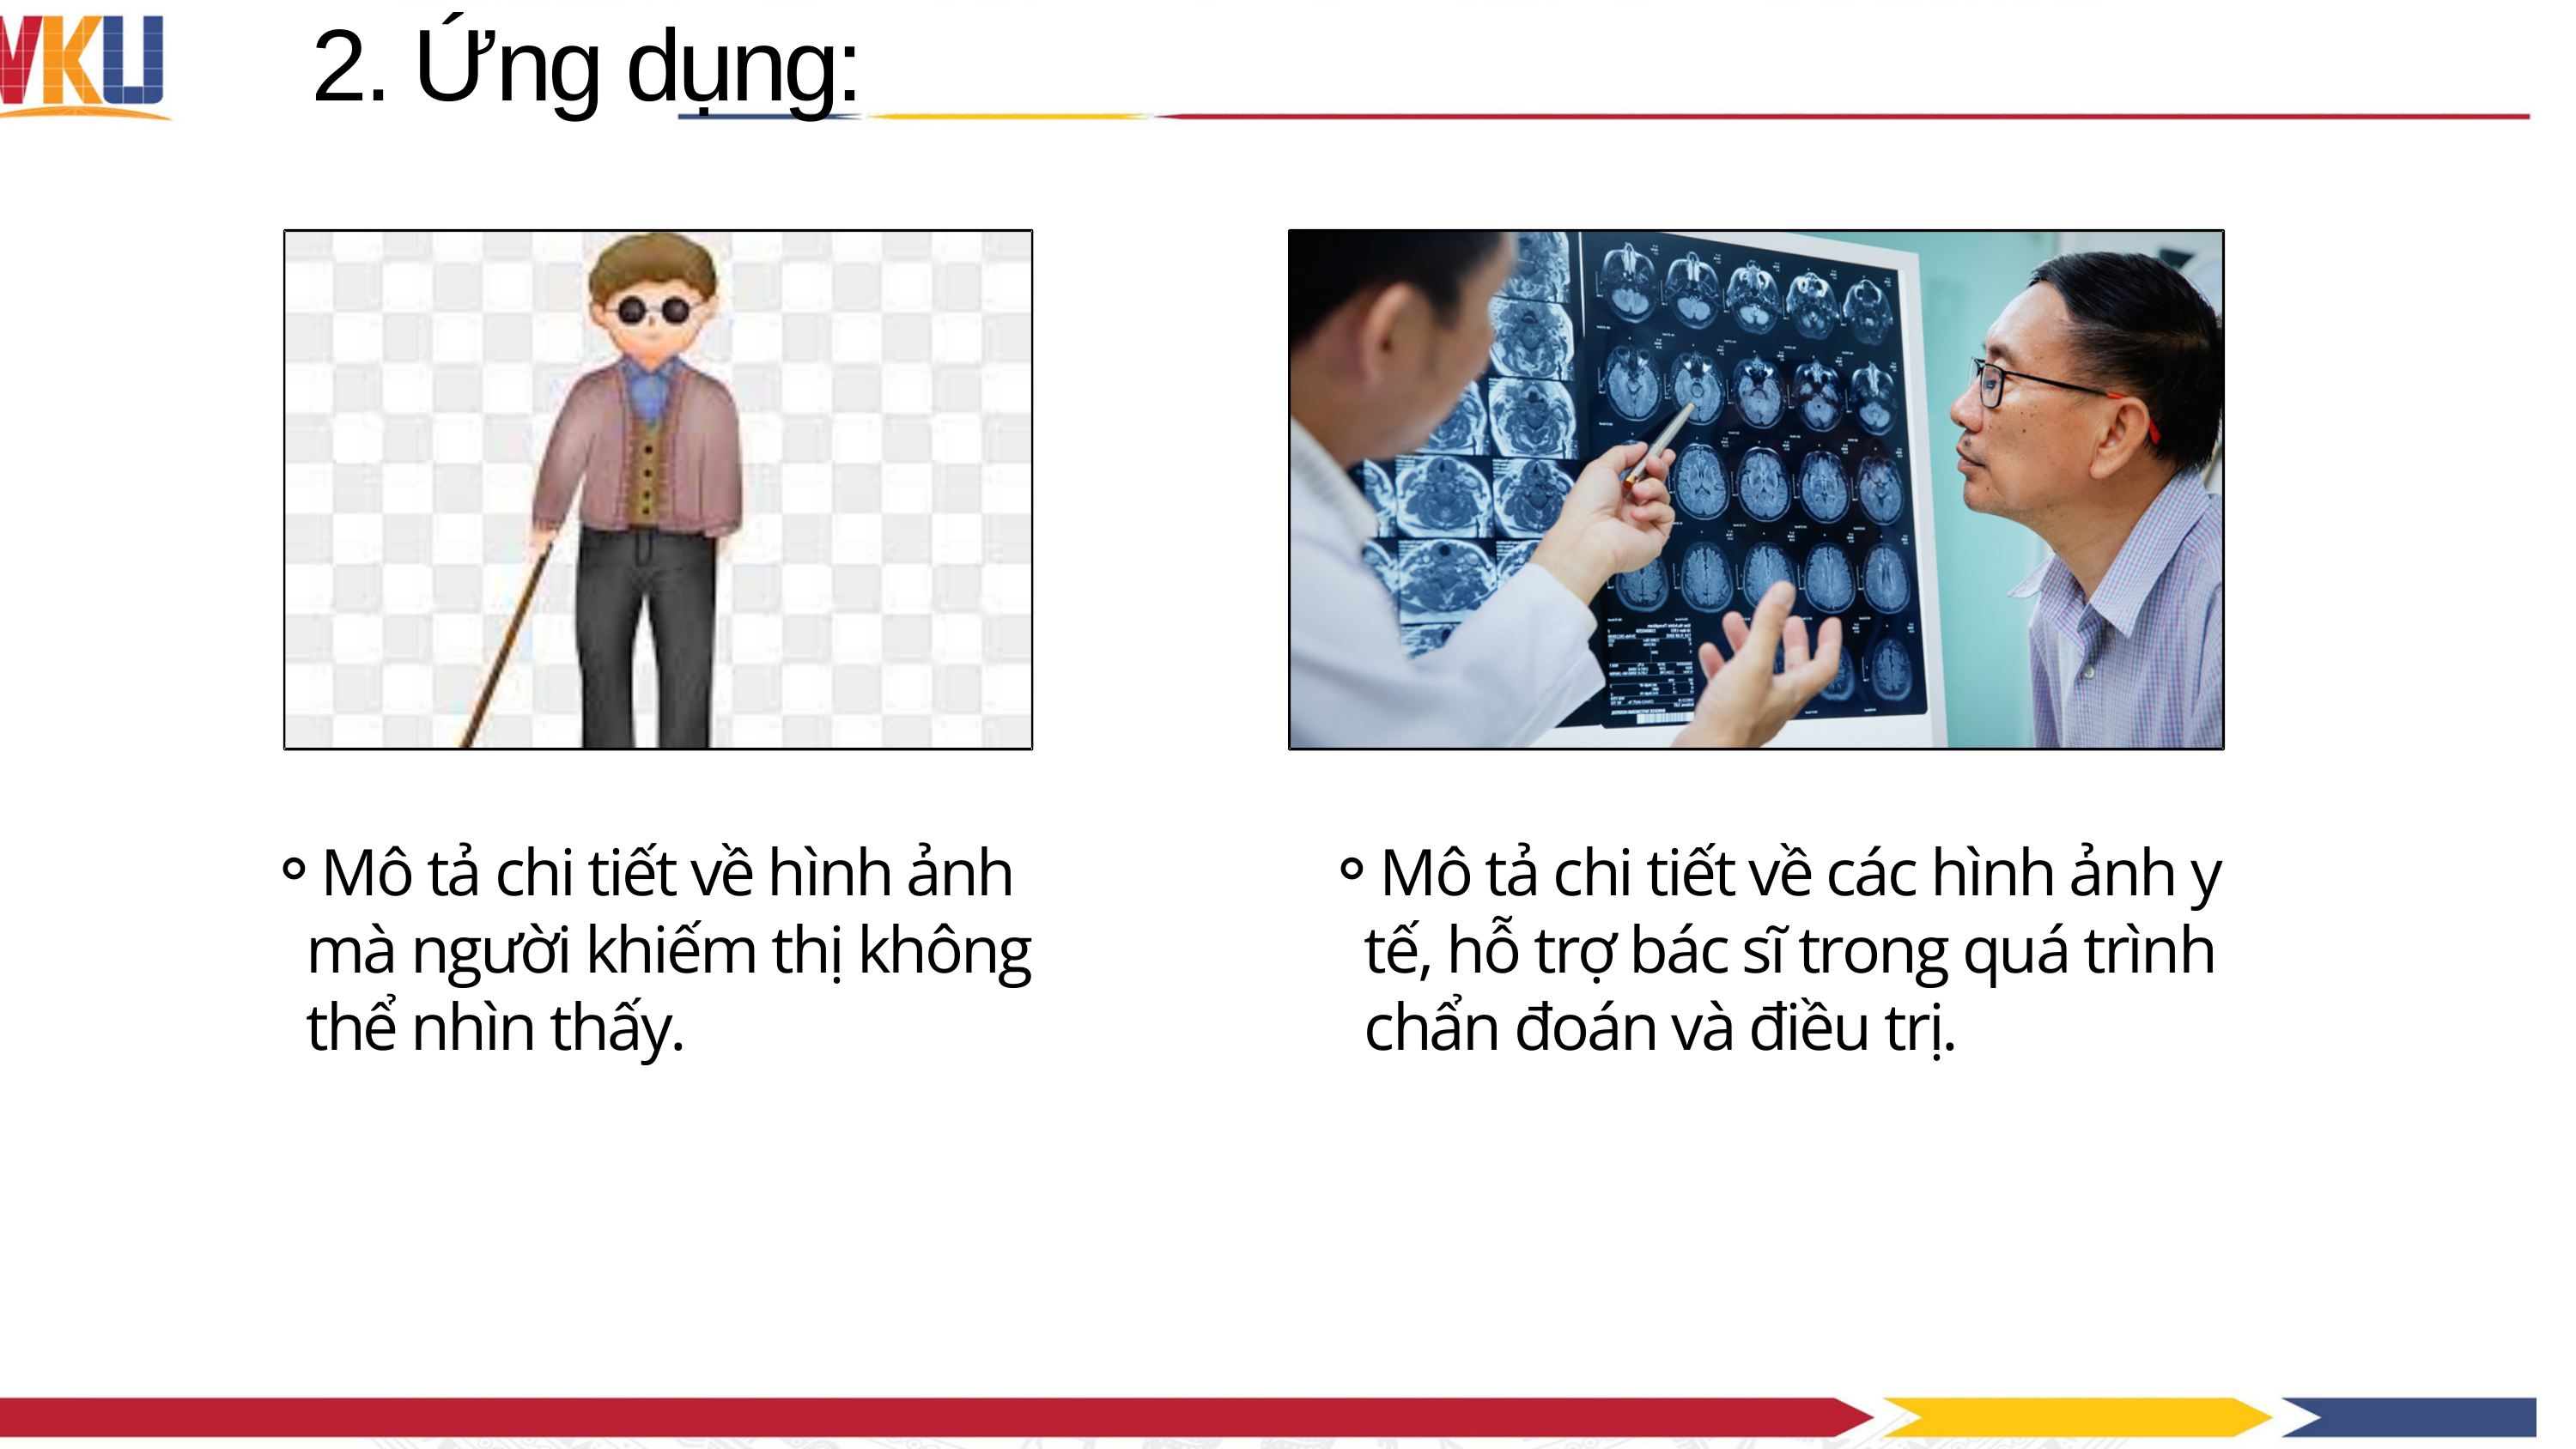

2. Ứng dụng:

Mô tả chi tiết về hình ảnh mà người khiếm thị không thể nhìn thấy.
Mô tả chi tiết về các hình ảnh y tế, hỗ trợ bác sĩ trong quá trình chẩn đoán và điều trị.